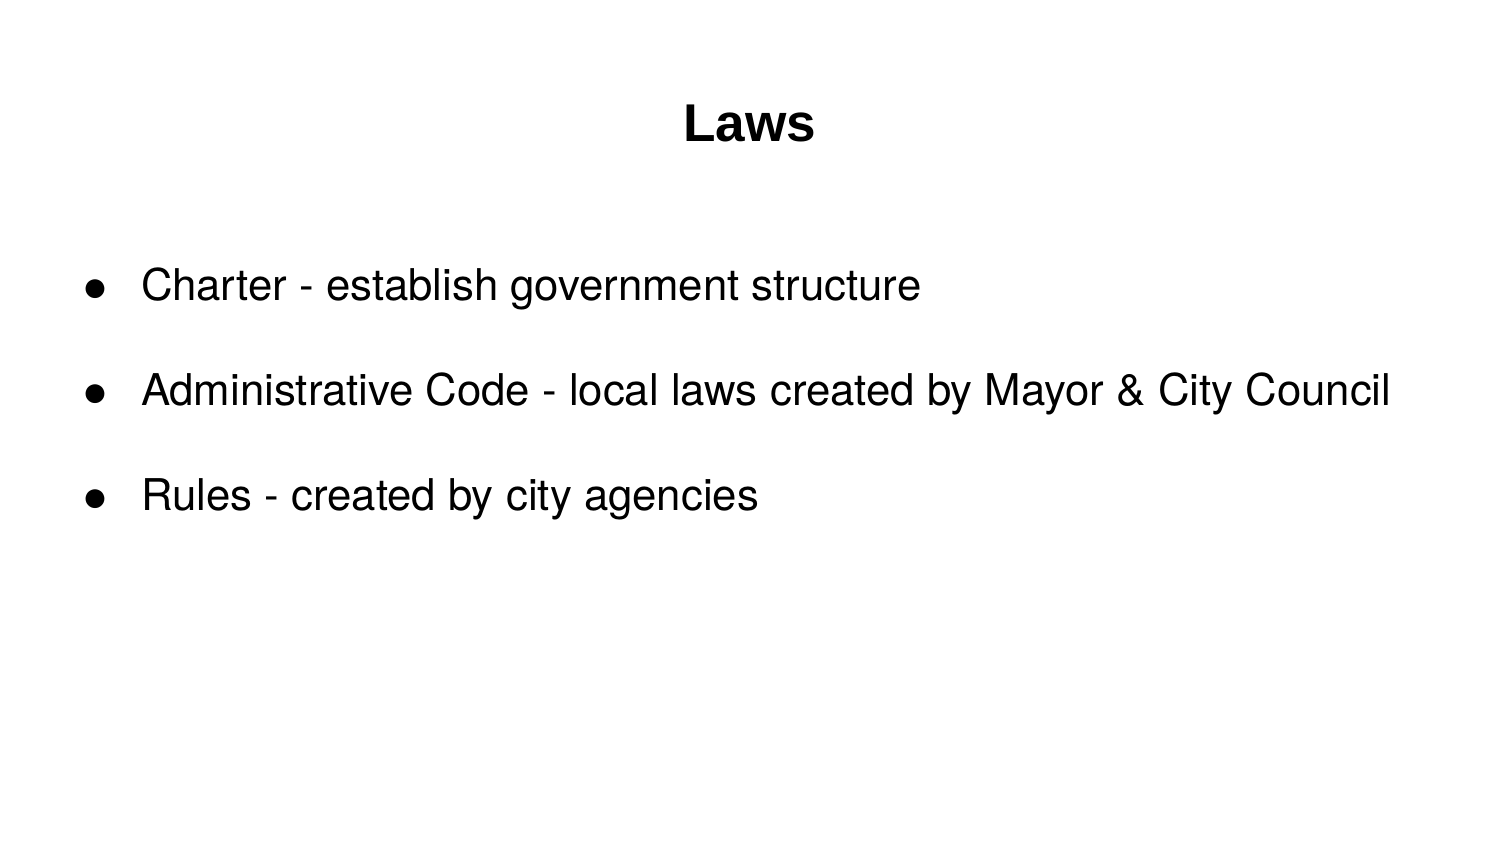

# Laws
Charter - establish government structure
Administrative Code - local laws created by Mayor & City Council
Rules - created by city agencies